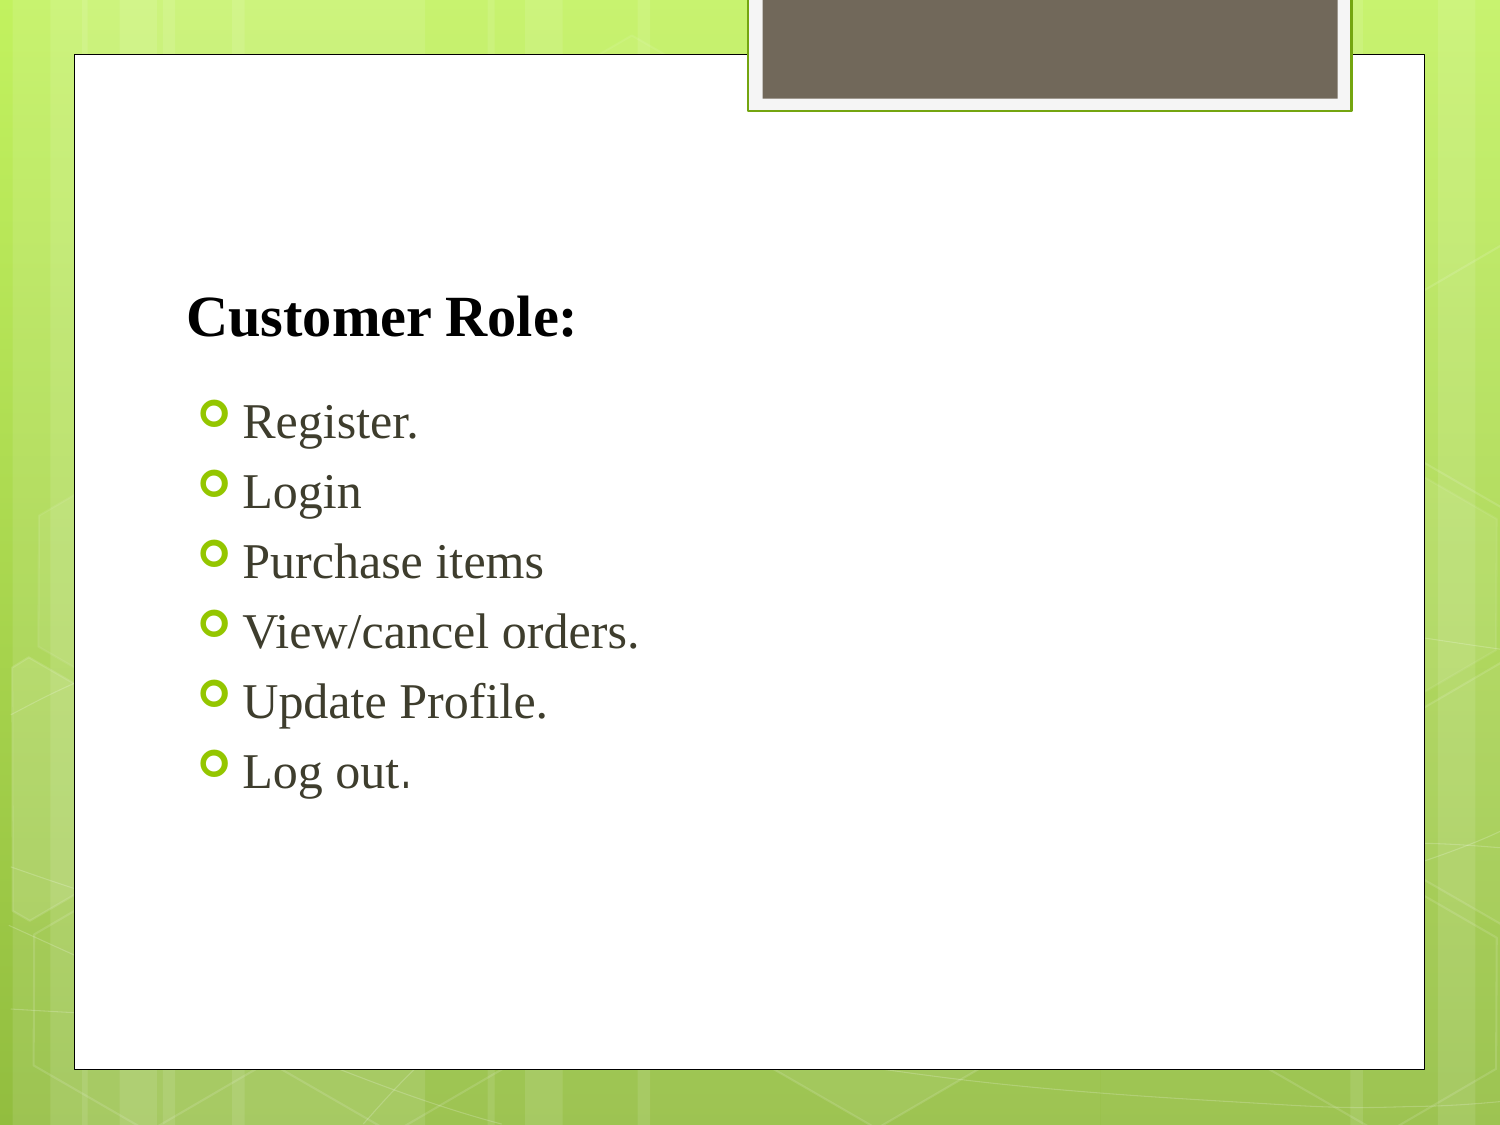

# Customer Role:
Register.
Login
Purchase items
View/cancel orders.
Update Profile.
Log out.